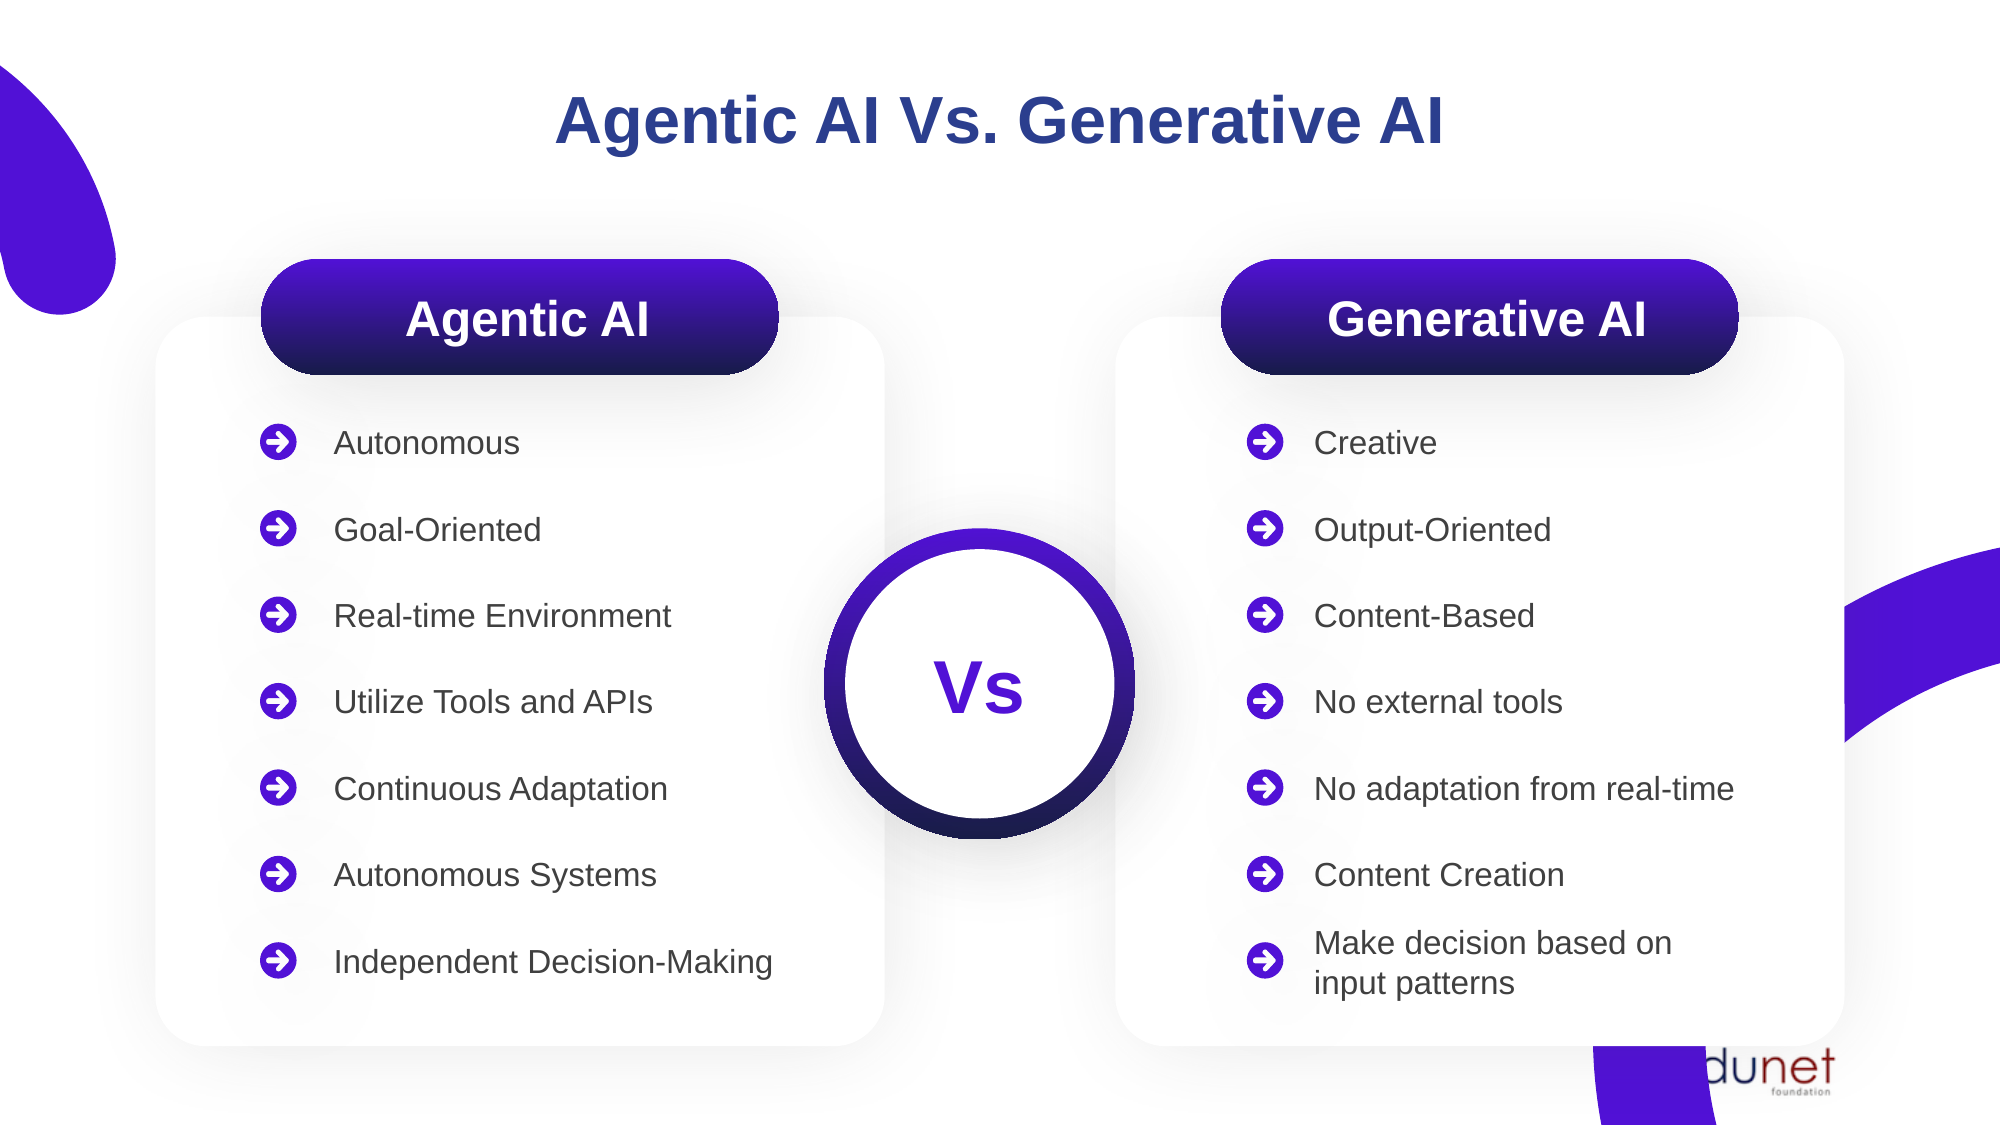

Agentic AI Vs. Generative AI
Agentic AI
Generative AI

Autonomous
Creative

Goal-Oriented
Output-Oriented

Real-time Environment
Content-Based

Vs
Utilize Tools and APIs
No external tools

Continuous Adaptation
No adaptation from real-time

Autonomous Systems
Content Creation

Make decision based on input patterns
Independent Decision-Making